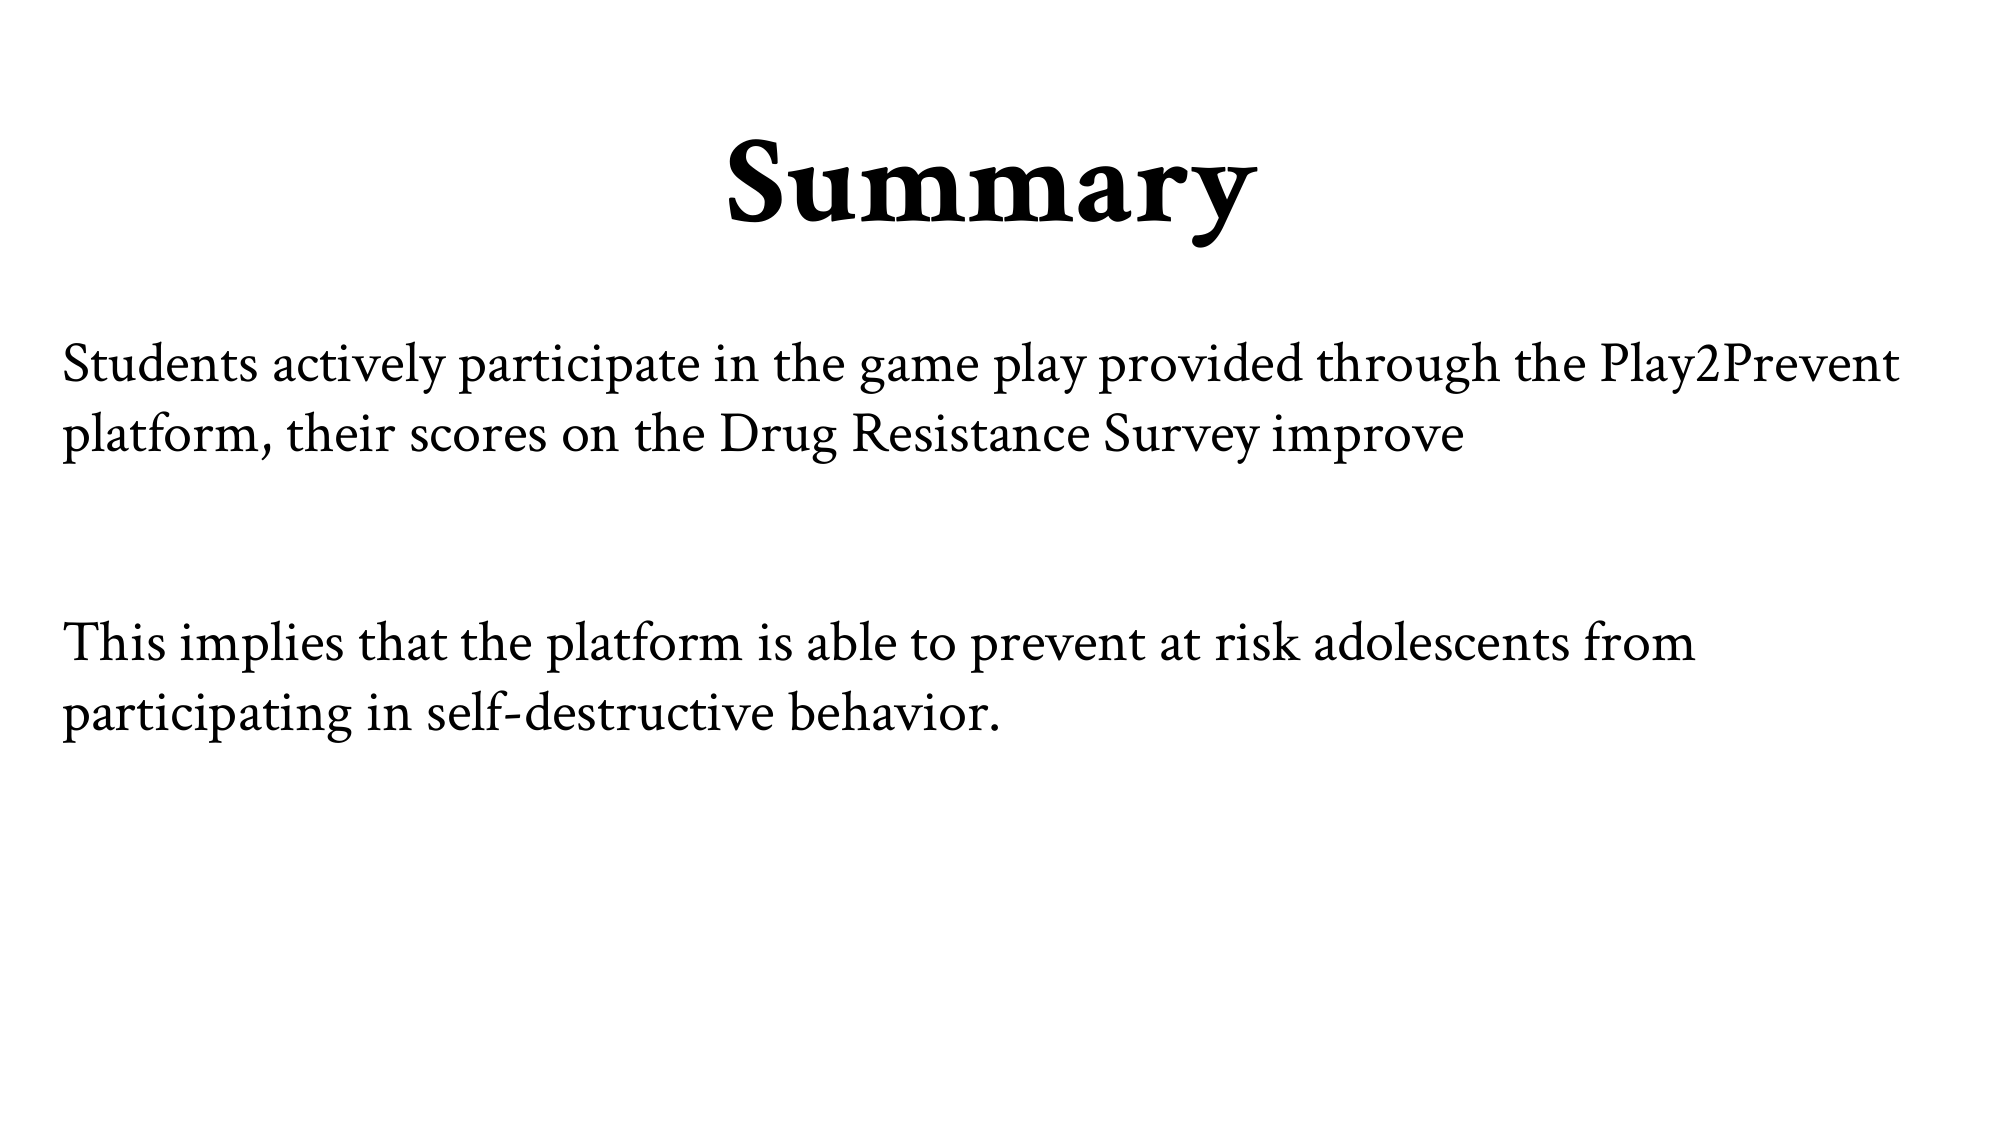

# Summary
Students actively participate in the game play provided through the Play2Prevent platform, their scores on the Drug Resistance Survey improve

This implies that the platform is able to prevent at risk adolescents from participating in self-destructive behavior.